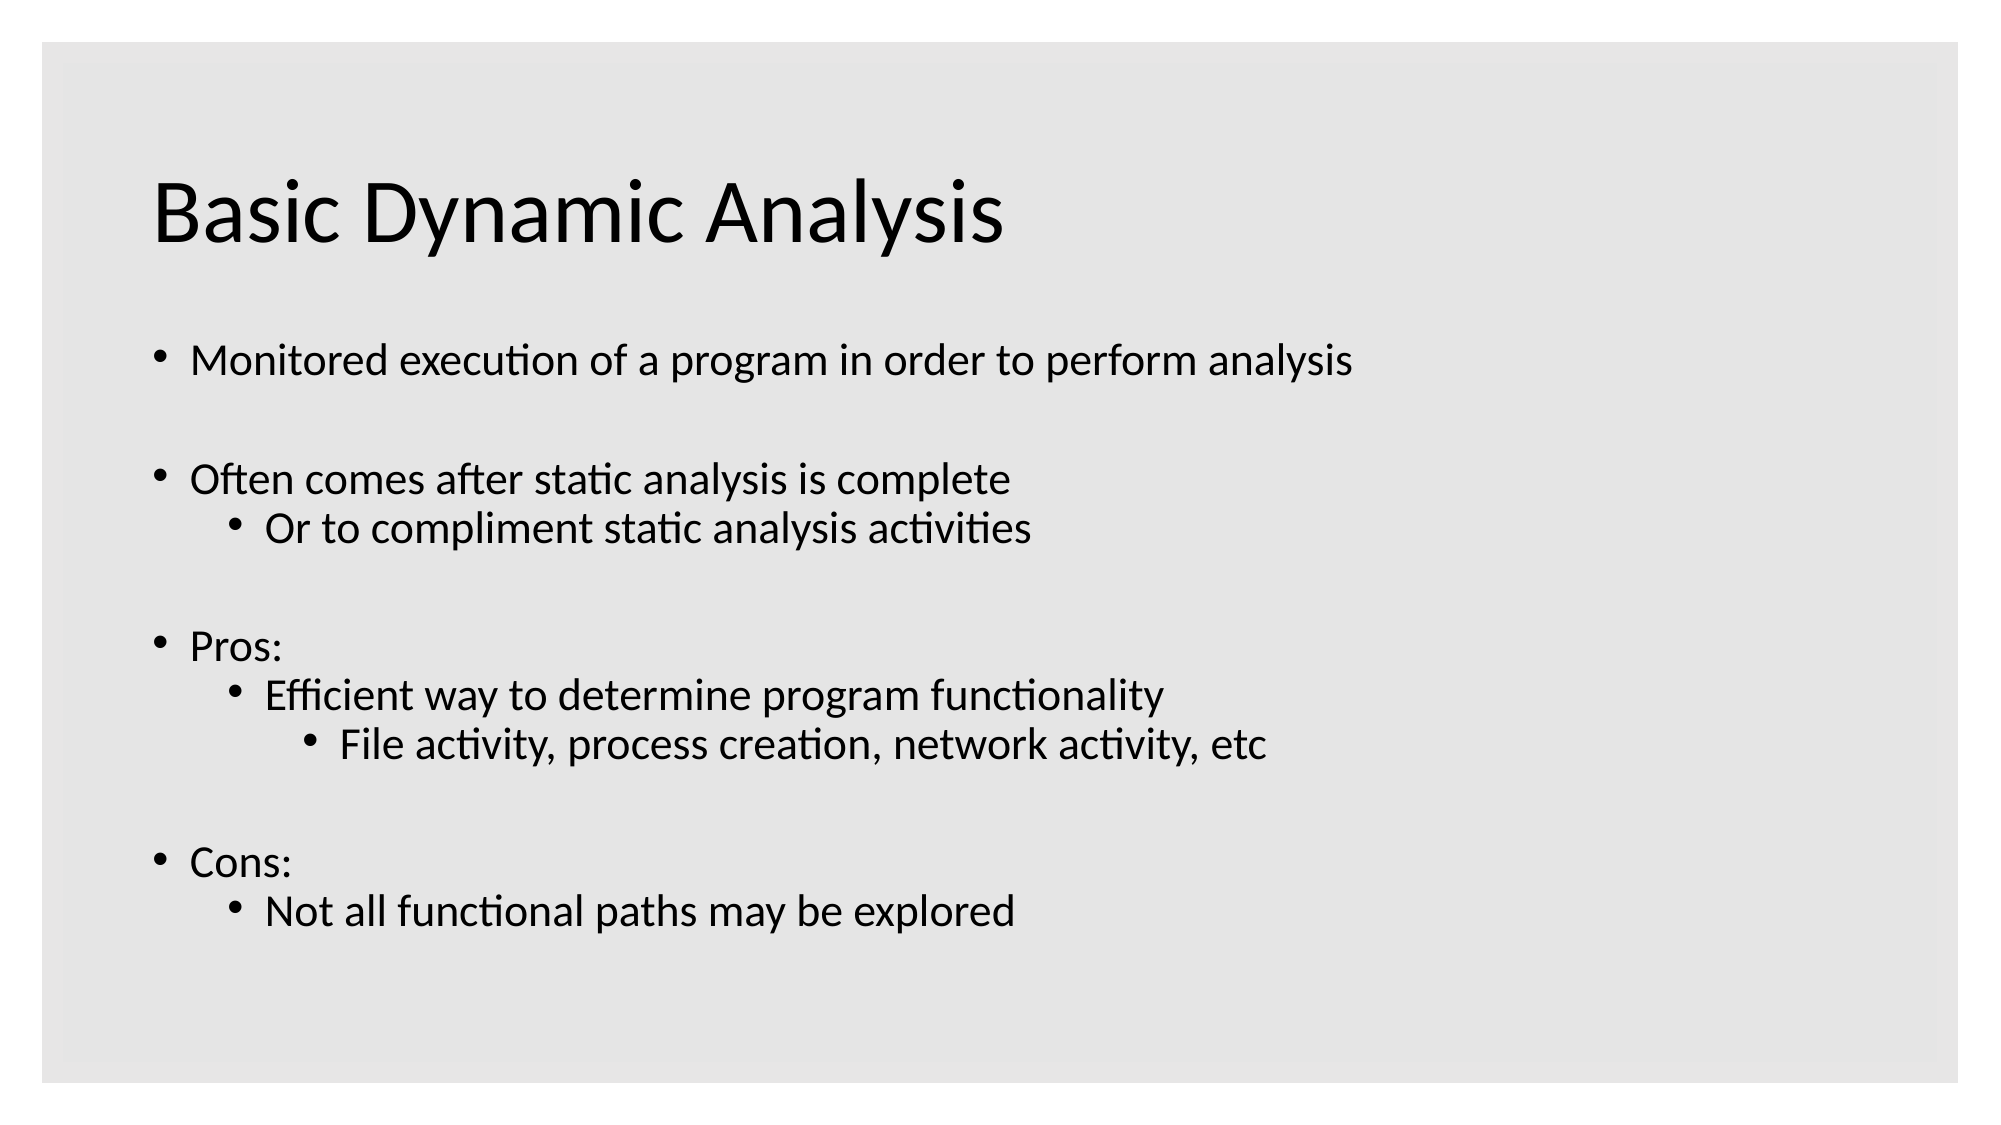

# Basic Dynamic Analysis
Monitored execution of a program in order to perform analysis

Often comes after static analysis is complete
Or to compliment static analysis activities

Pros:
Efficient way to determine program functionality
File activity, process creation, network activity, etc

Cons:
Not all functional paths may be explored